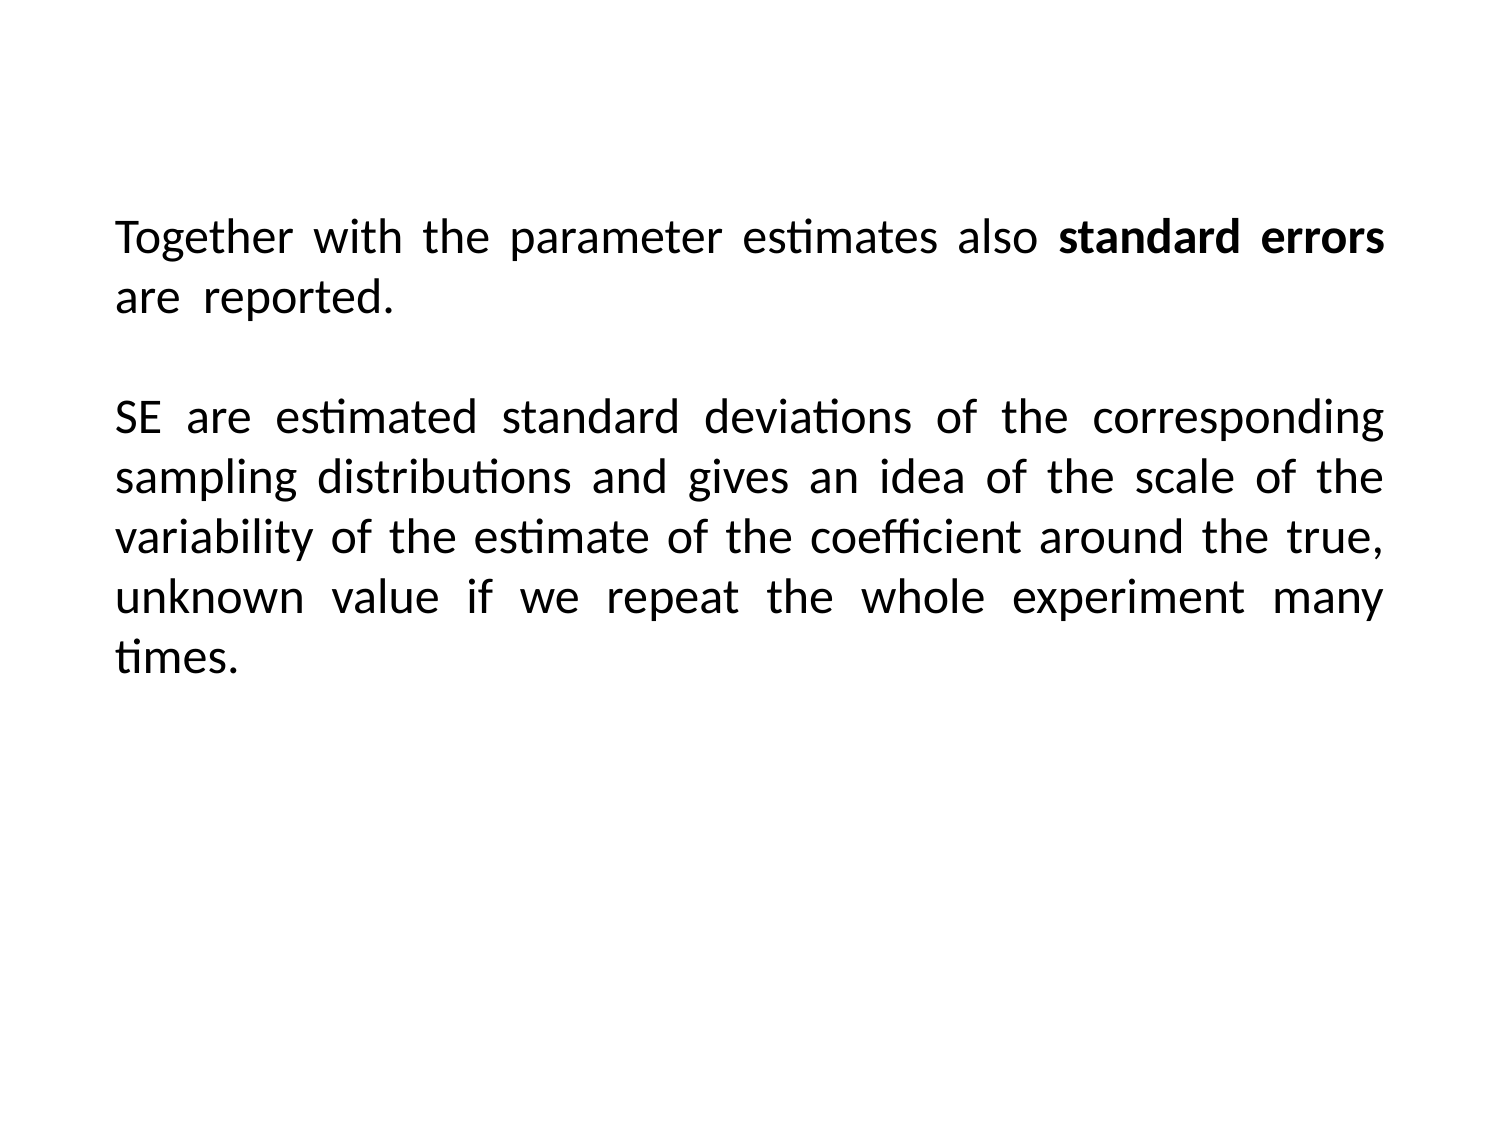

Together with the parameter estimates also standard errors are  reported.

SE are estimated standard deviations of the corresponding sampling distributions and gives an idea of the scale of the variability of the estimate of the coefficient around the true, unknown value if we repeat the whole experiment many times.